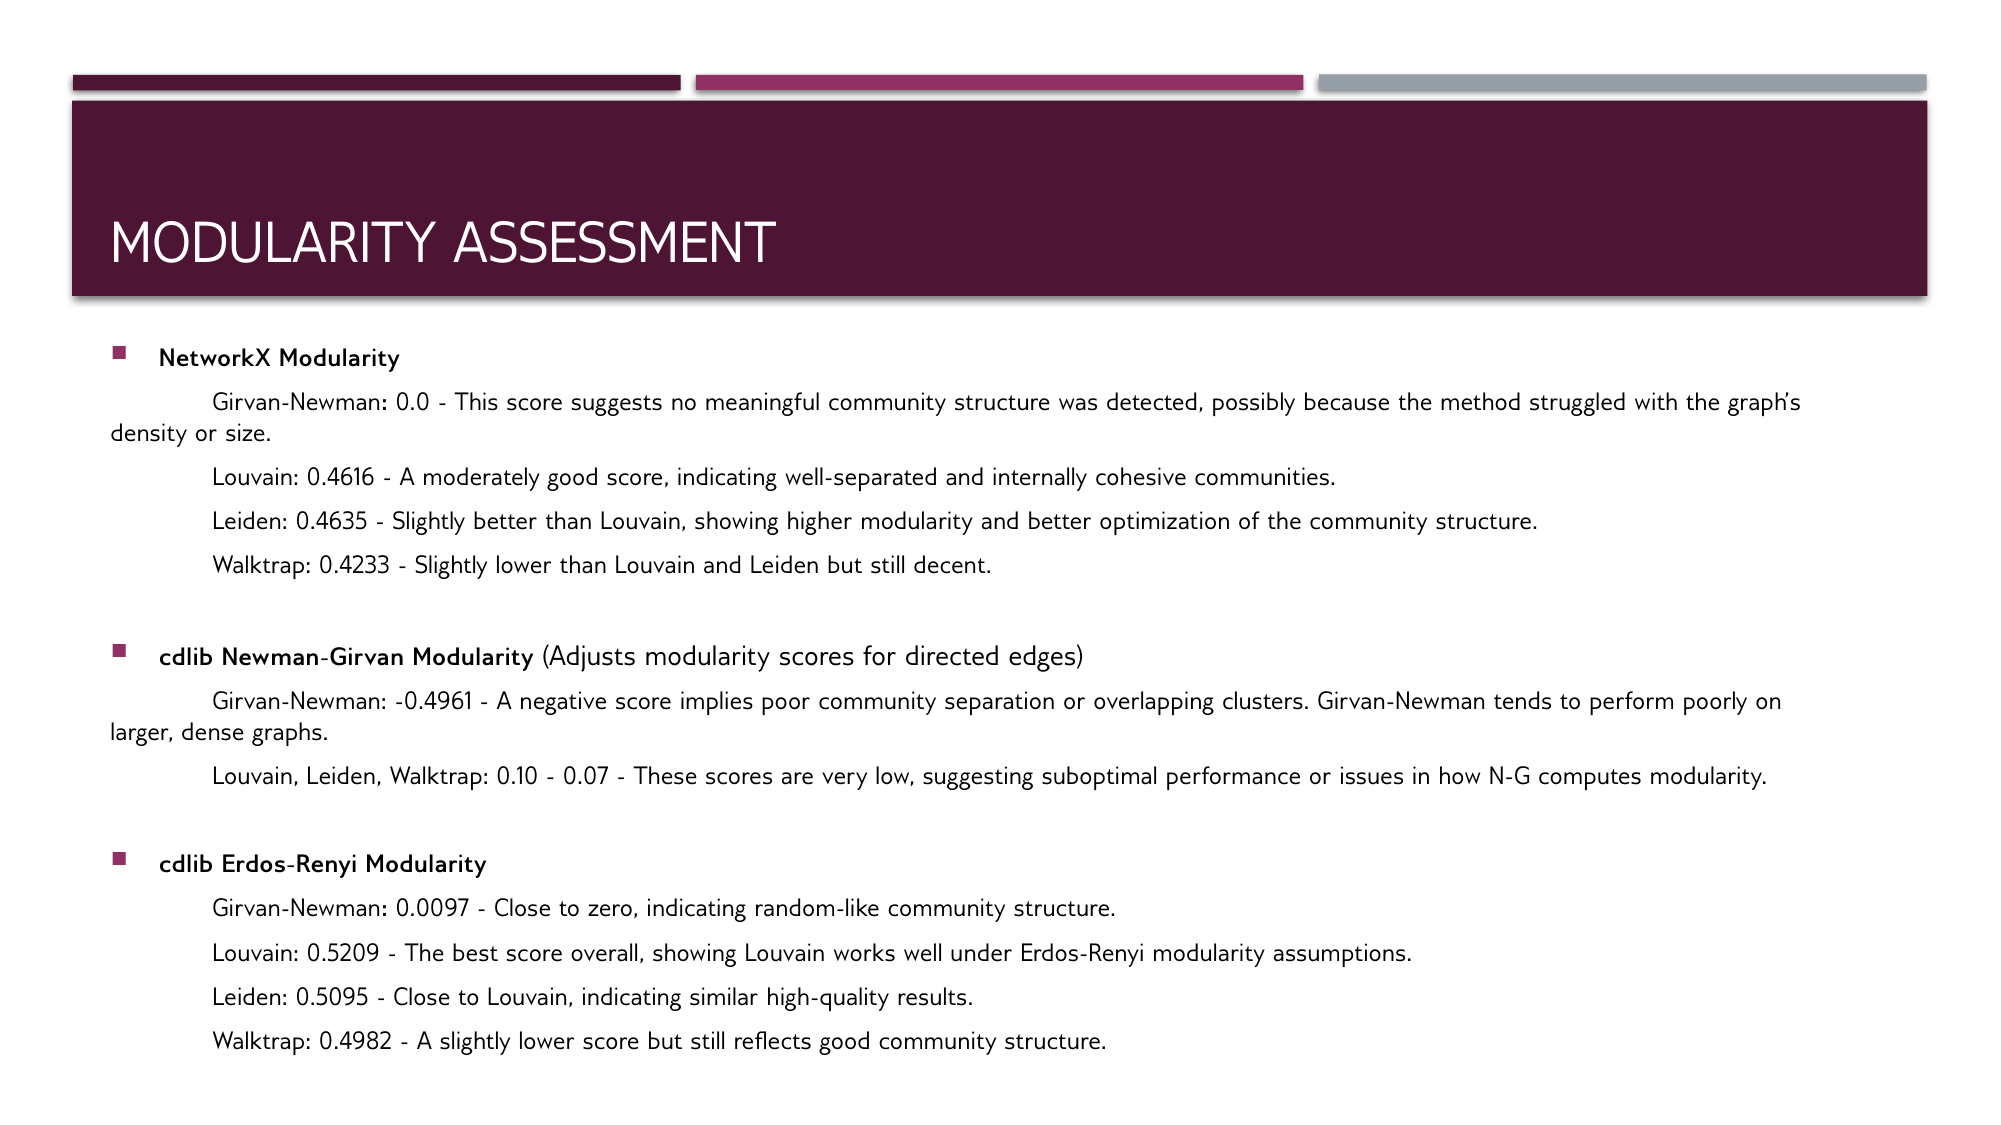

# Modularity Assessment
NetworkX Modularity
	Girvan-Newman: 0.0 - This score suggests no meaningful community structure was detected, possibly because the method struggled with the graph’s 					    density or size.
	Louvain: 0.4616 - A moderately good score, indicating well-separated and internally cohesive communities.
	Leiden: 0.4635 - Slightly better than Louvain, showing higher modularity and better optimization of the community structure.
	Walktrap: 0.4233 - Slightly lower than Louvain and Leiden but still decent.

cdlib Newman-Girvan Modularity (Adjusts modularity scores for directed edges)
	Girvan-Newman: -0.4961 - A negative score implies poor community separation or overlapping clusters. Girvan-Newman tends to perform poorly on 					larger, dense graphs.
	Louvain, Leiden, Walktrap: 0.10 - 0.07 - These scores are very low, suggesting suboptimal performance or issues in how N-G computes modularity.

cdlib Erdos-Renyi Modularity
	Girvan-Newman: 0.0097 - Close to zero, indicating random-like community structure.
	Louvain: 0.5209 - The best score overall, showing Louvain works well under Erdos-Renyi modularity assumptions.
	Leiden: 0.5095 - Close to Louvain, indicating similar high-quality results.
	Walktrap: 0.4982 - A slightly lower score but still reflects good community structure.